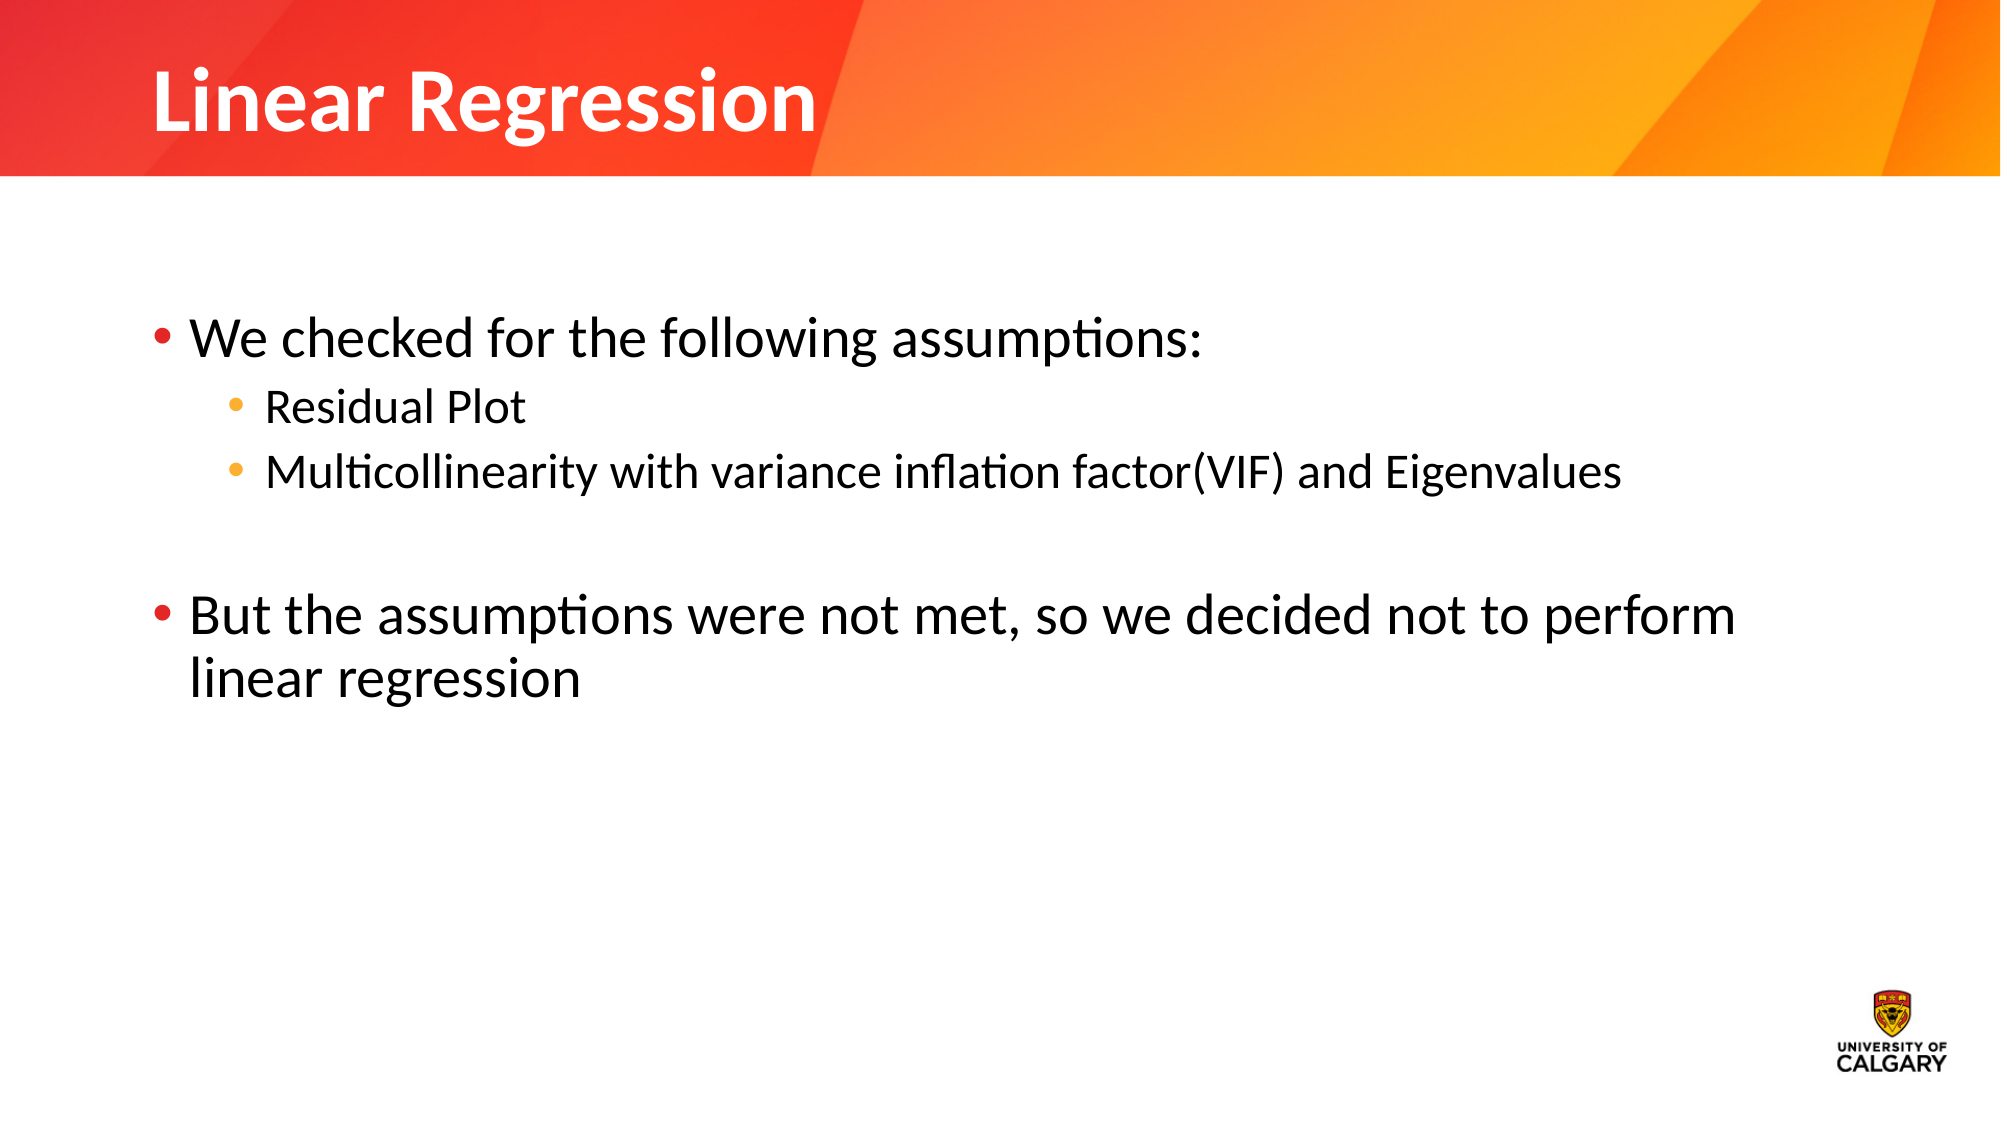

# Linear Regression
We checked for the following assumptions:
Residual Plot
Multicollinearity with variance inflation factor(VIF) and Eigenvalues

But the assumptions were not met, so we decided not to perform linear regression